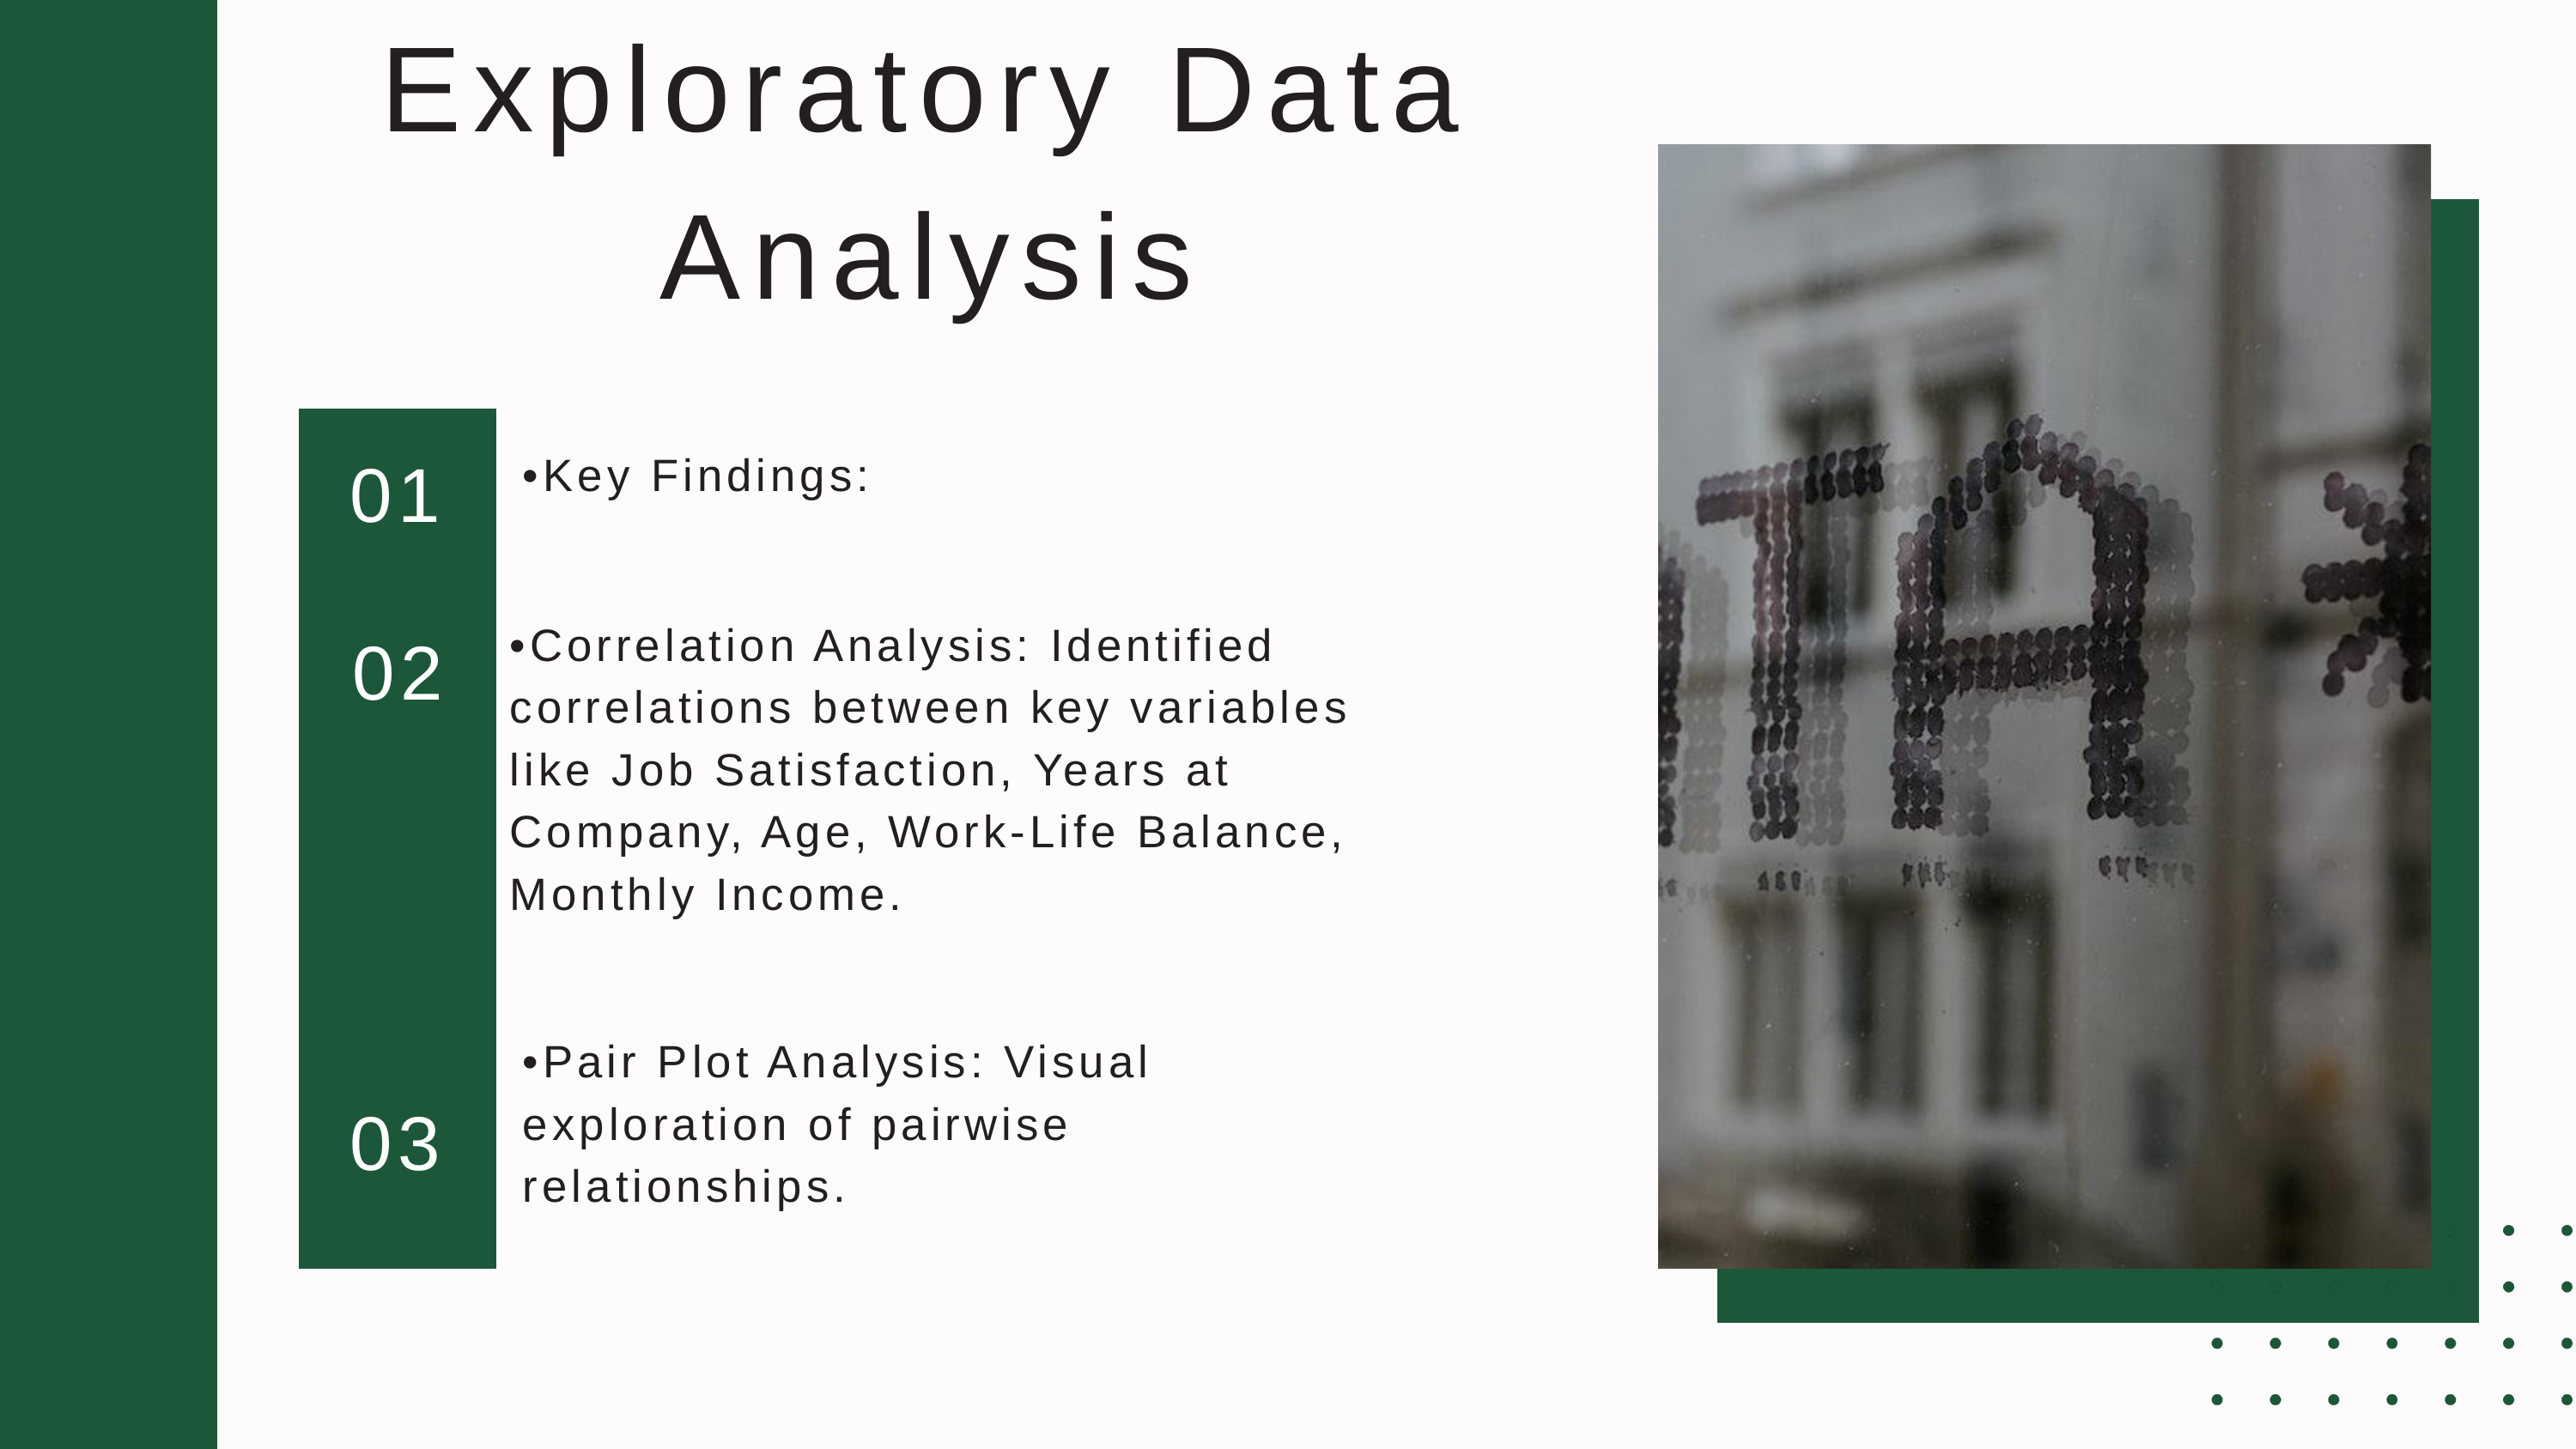

Exploratory Data Analysis

•Key Findings:

01
•Correlation Analysis: Identified correlations between key variables like Job Satisfaction, Years at Company, Age, Work-Life Balance, Monthly Income.

02
•Pair Plot Analysis: Visual exploration of pairwise relationships.

03